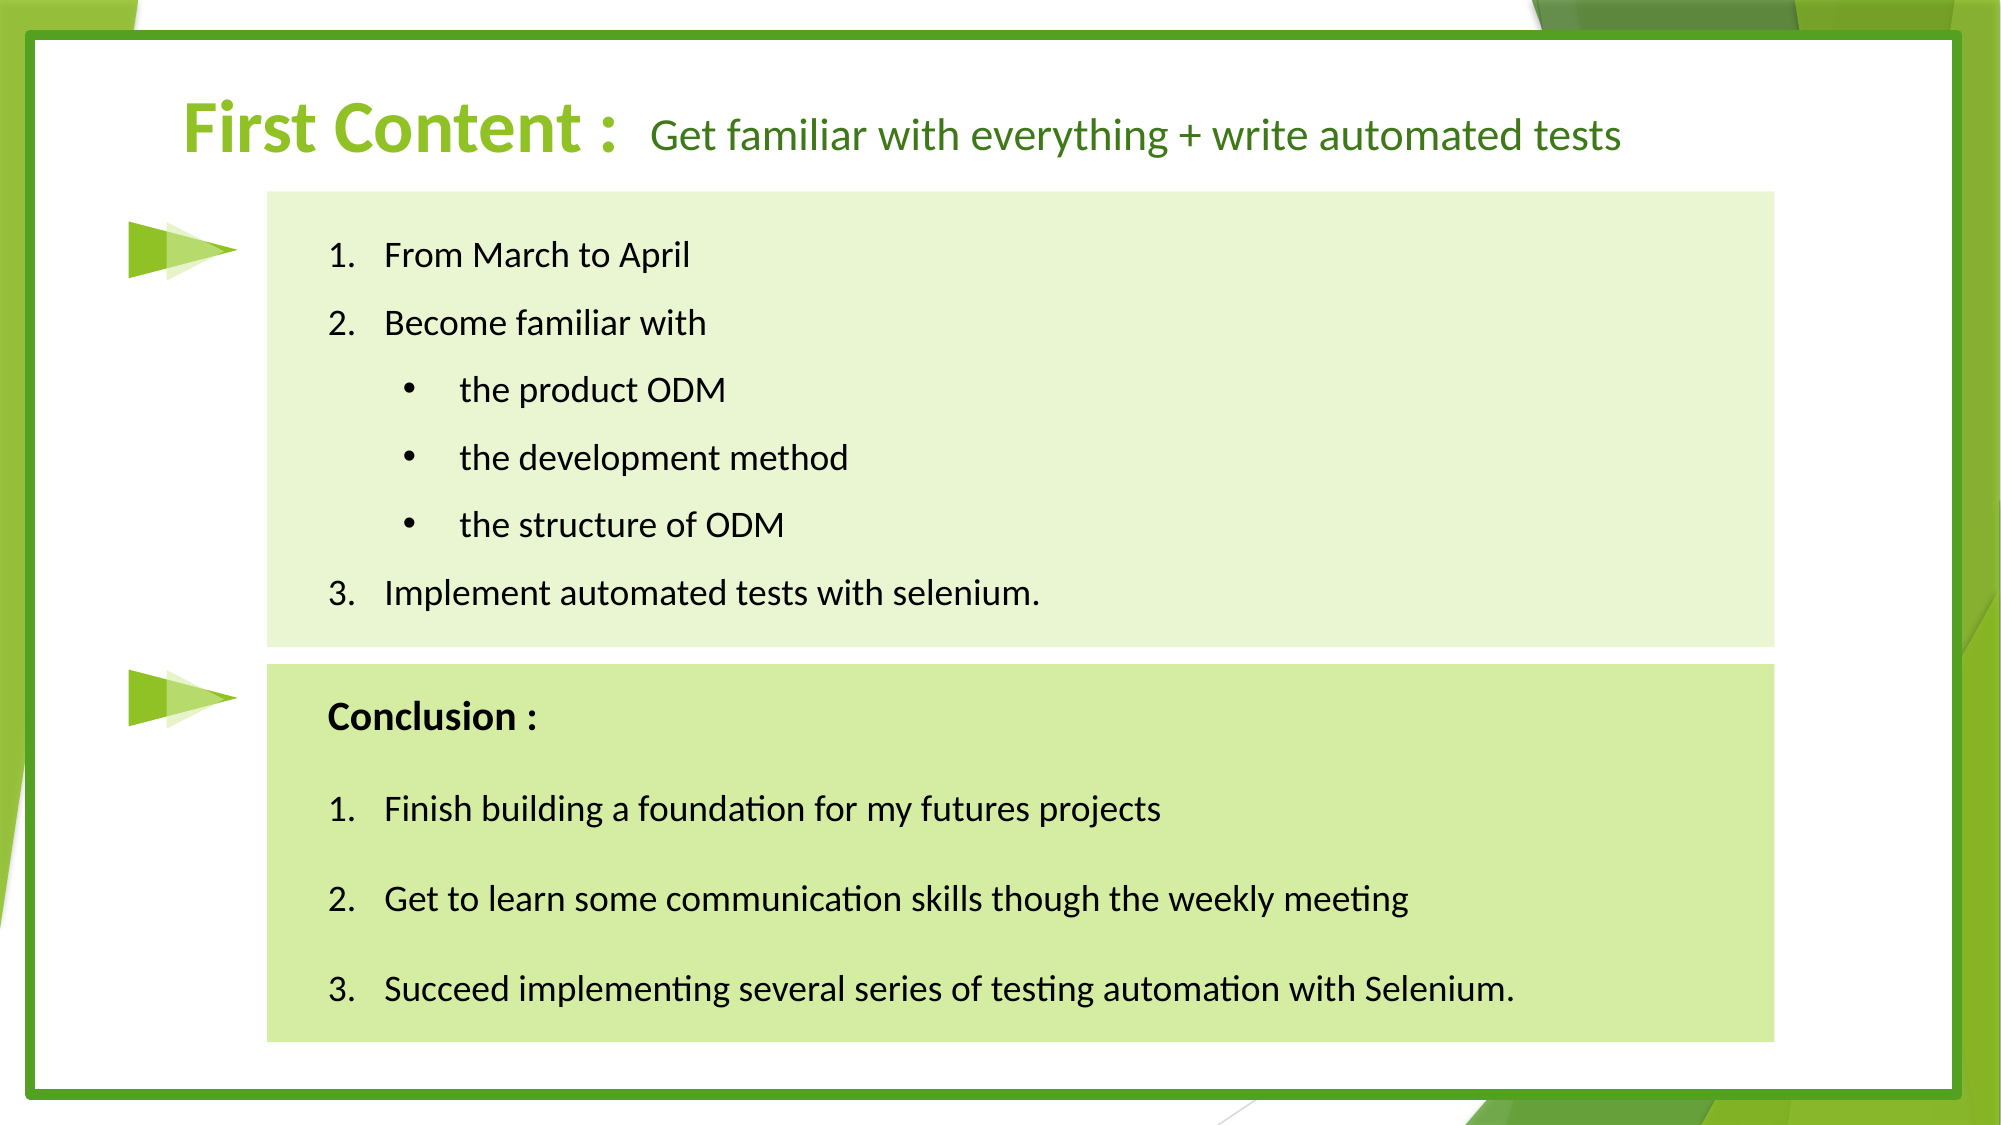

First Content :
Get familiar with everything + write automated tests

From March to April
Become familiar with
the product ODM
the development method
the structure of ODM
Implement automated tests with selenium.

Conclusion :
Finish building a foundation for my futures projects
Get to learn some communication skills though the weekly meeting
Succeed implementing several series of testing automation with Selenium.